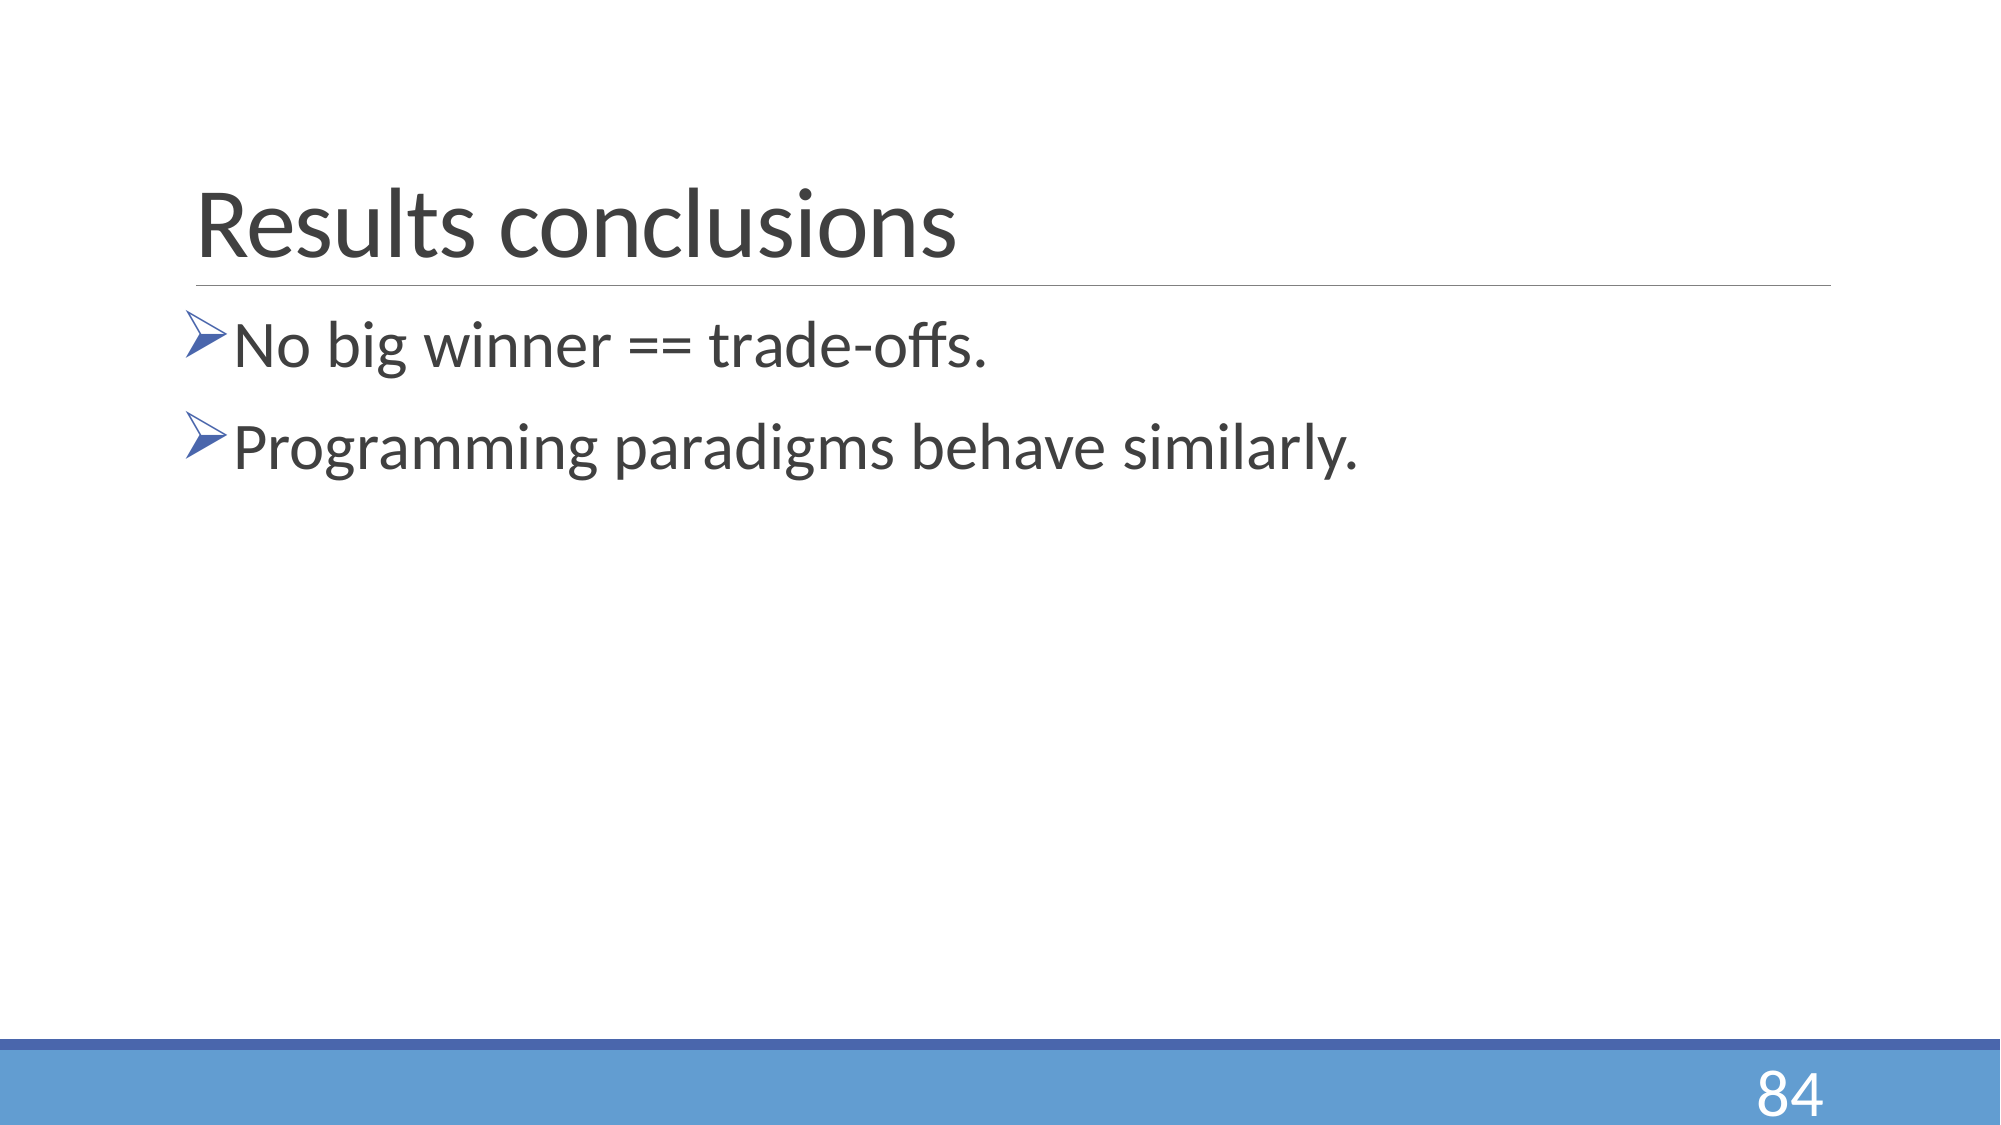

# Results conclusions
No big winner == trade-offs.
Programming paradigms behave similarly.
84